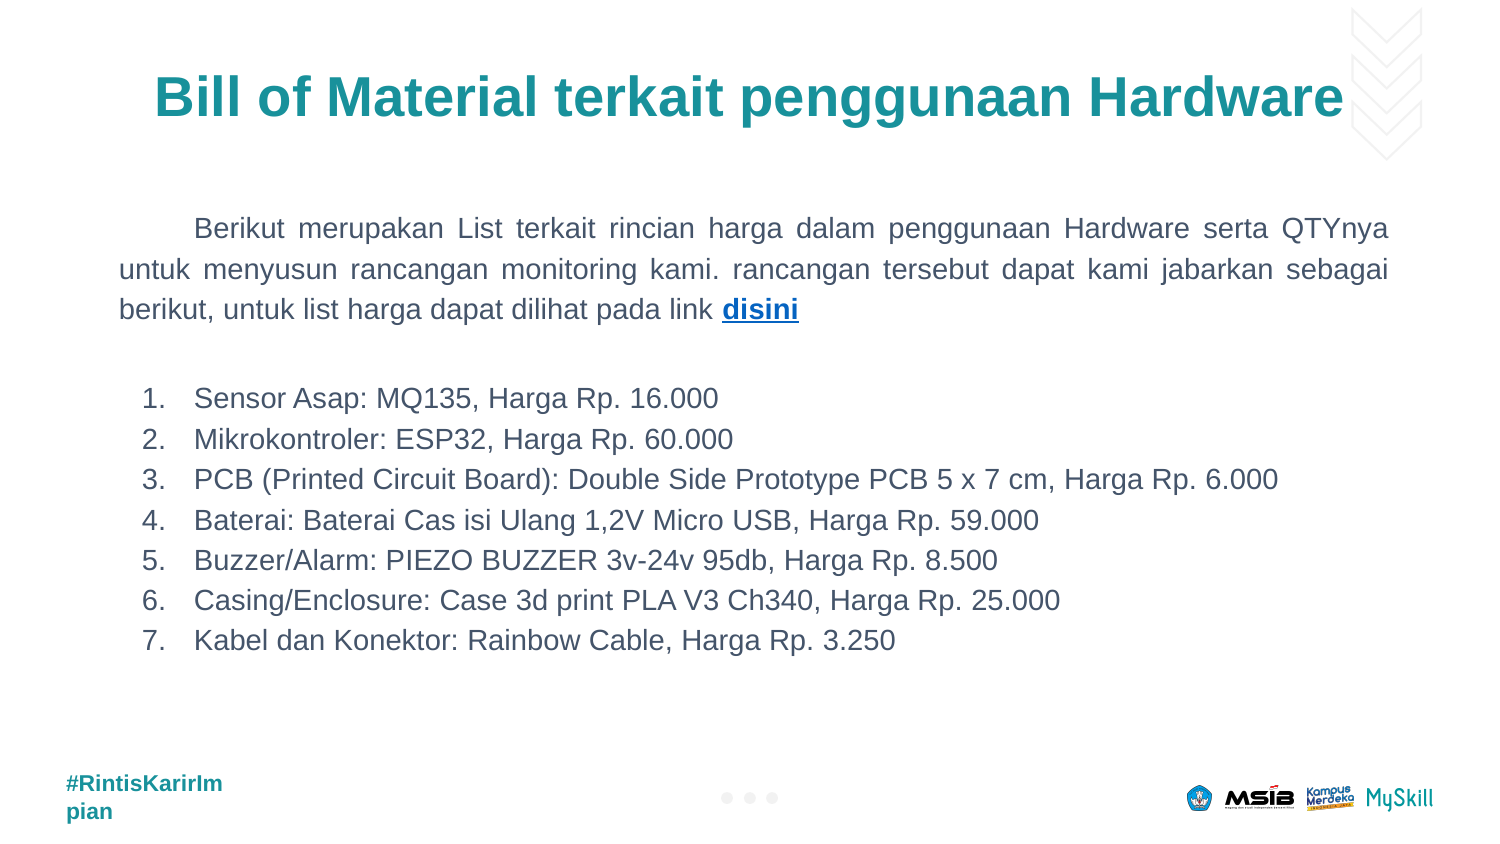

# Bill of Material terkait penggunaan Hardware
Berikut merupakan List terkait rincian harga dalam penggunaan Hardware serta QTYnya untuk menyusun rancangan monitoring kami. rancangan tersebut dapat kami jabarkan sebagai berikut, untuk list harga dapat dilihat pada link disini

Sensor Asap: MQ135, Harga Rp. 16.000
Mikrokontroler: ESP32, Harga Rp. 60.000
PCB (Printed Circuit Board): Double Side Prototype PCB 5 x 7 cm, Harga Rp. 6.000
Baterai: Baterai Cas isi Ulang 1,2V Micro USB, Harga Rp. 59.000
Buzzer/Alarm: PIEZO BUZZER 3v-24v 95db, Harga Rp. 8.500
Casing/Enclosure: Case 3d print PLA V3 Ch340, Harga Rp. 25.000
Kabel dan Konektor: Rainbow Cable, Harga Rp. 3.250